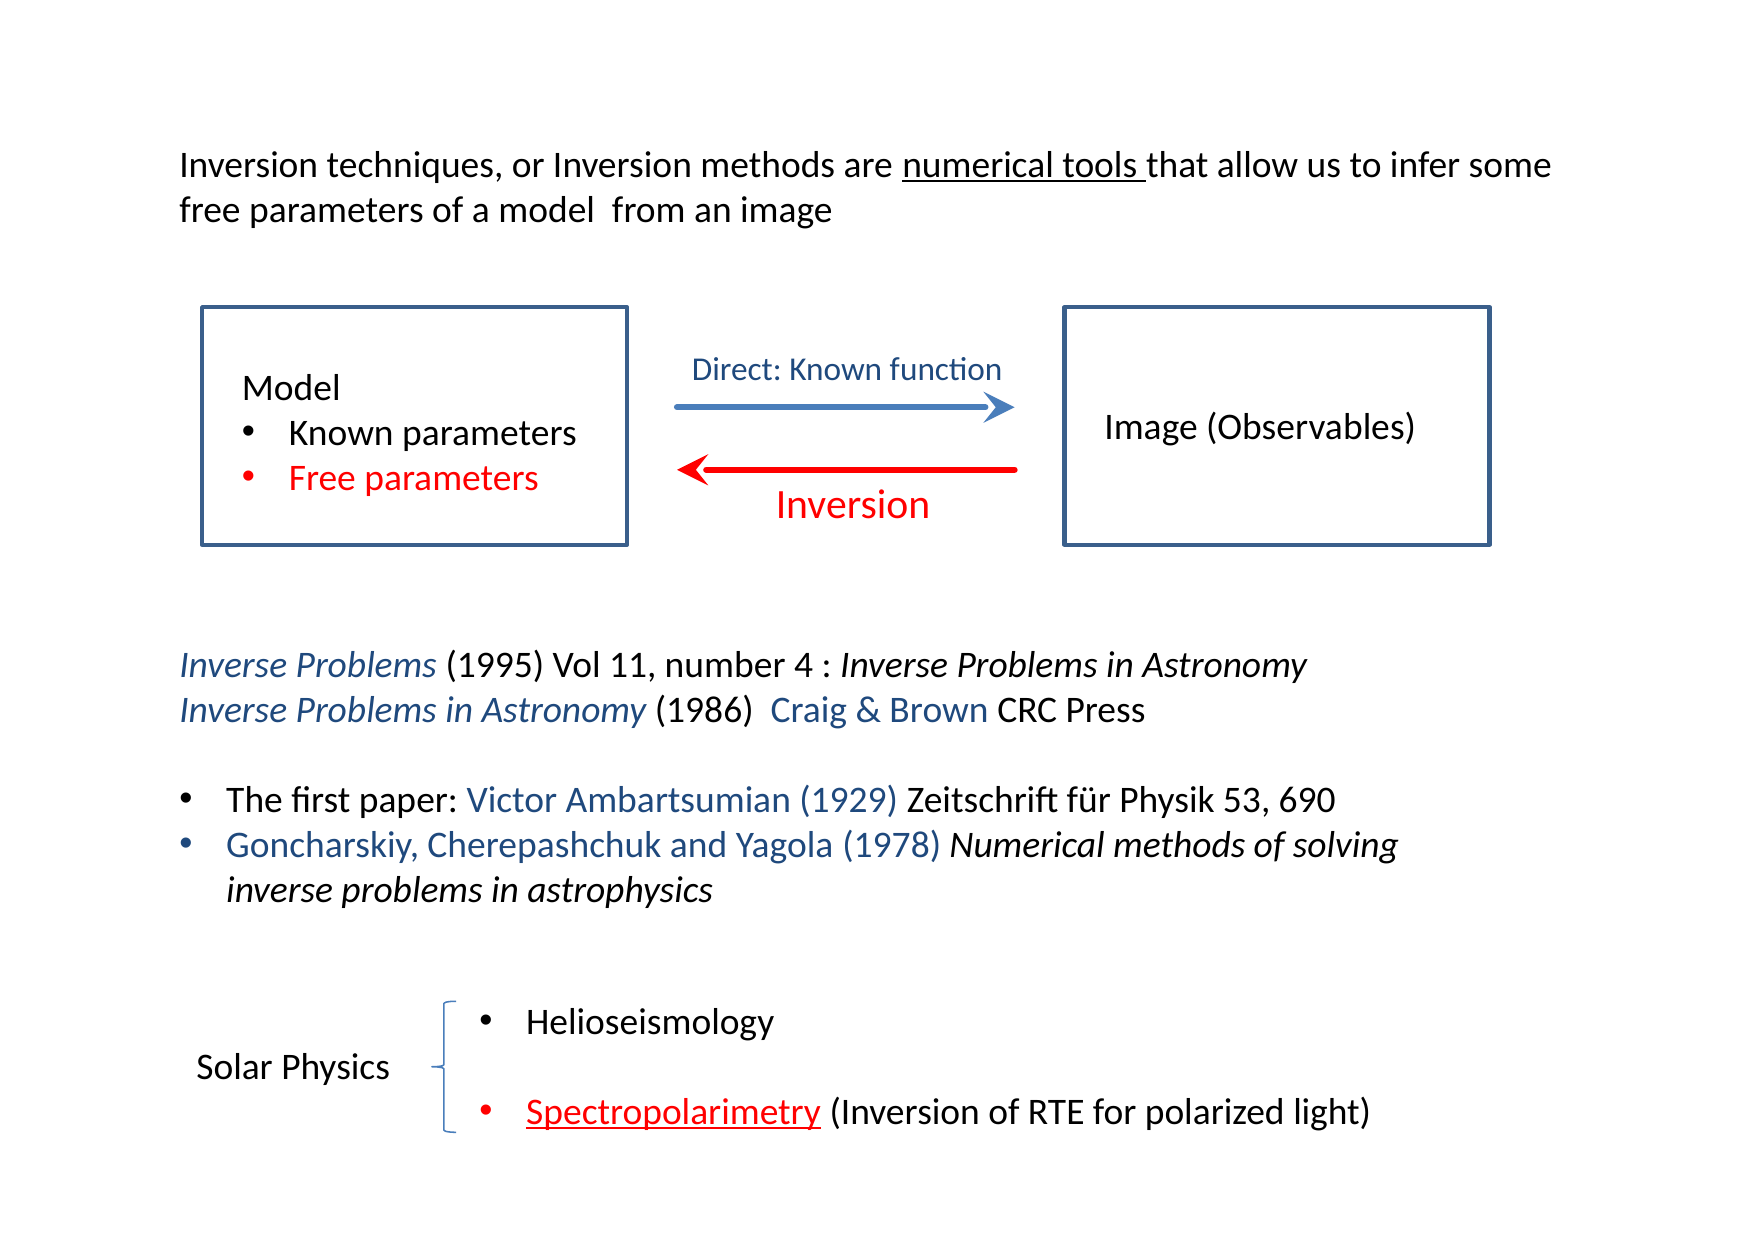

Inversion techniques, or Inversion methods are numerical tools that allow us to infer some free parameters of a model  from an image

Direct: Known function
Model
Known parameters
Free parameters
Image (Observables)
             Inversion
Inverse Problems (1995) Vol 11, number 4 : Inverse Problems in Astronomy
Inverse Problems in Astronomy (1986)  Craig & Brown CRC Press

The first paper: Victor Ambartsumian (1929) Zeitschrift für Physik 53, 690
Goncharskiy, Cherepashchuk and Yagola (1978) Numerical methods of solving inverse problems in astrophysics

Helioseismology
  Solar Physics
Spectropolarimetry (Inversion of RTE for polarized light)